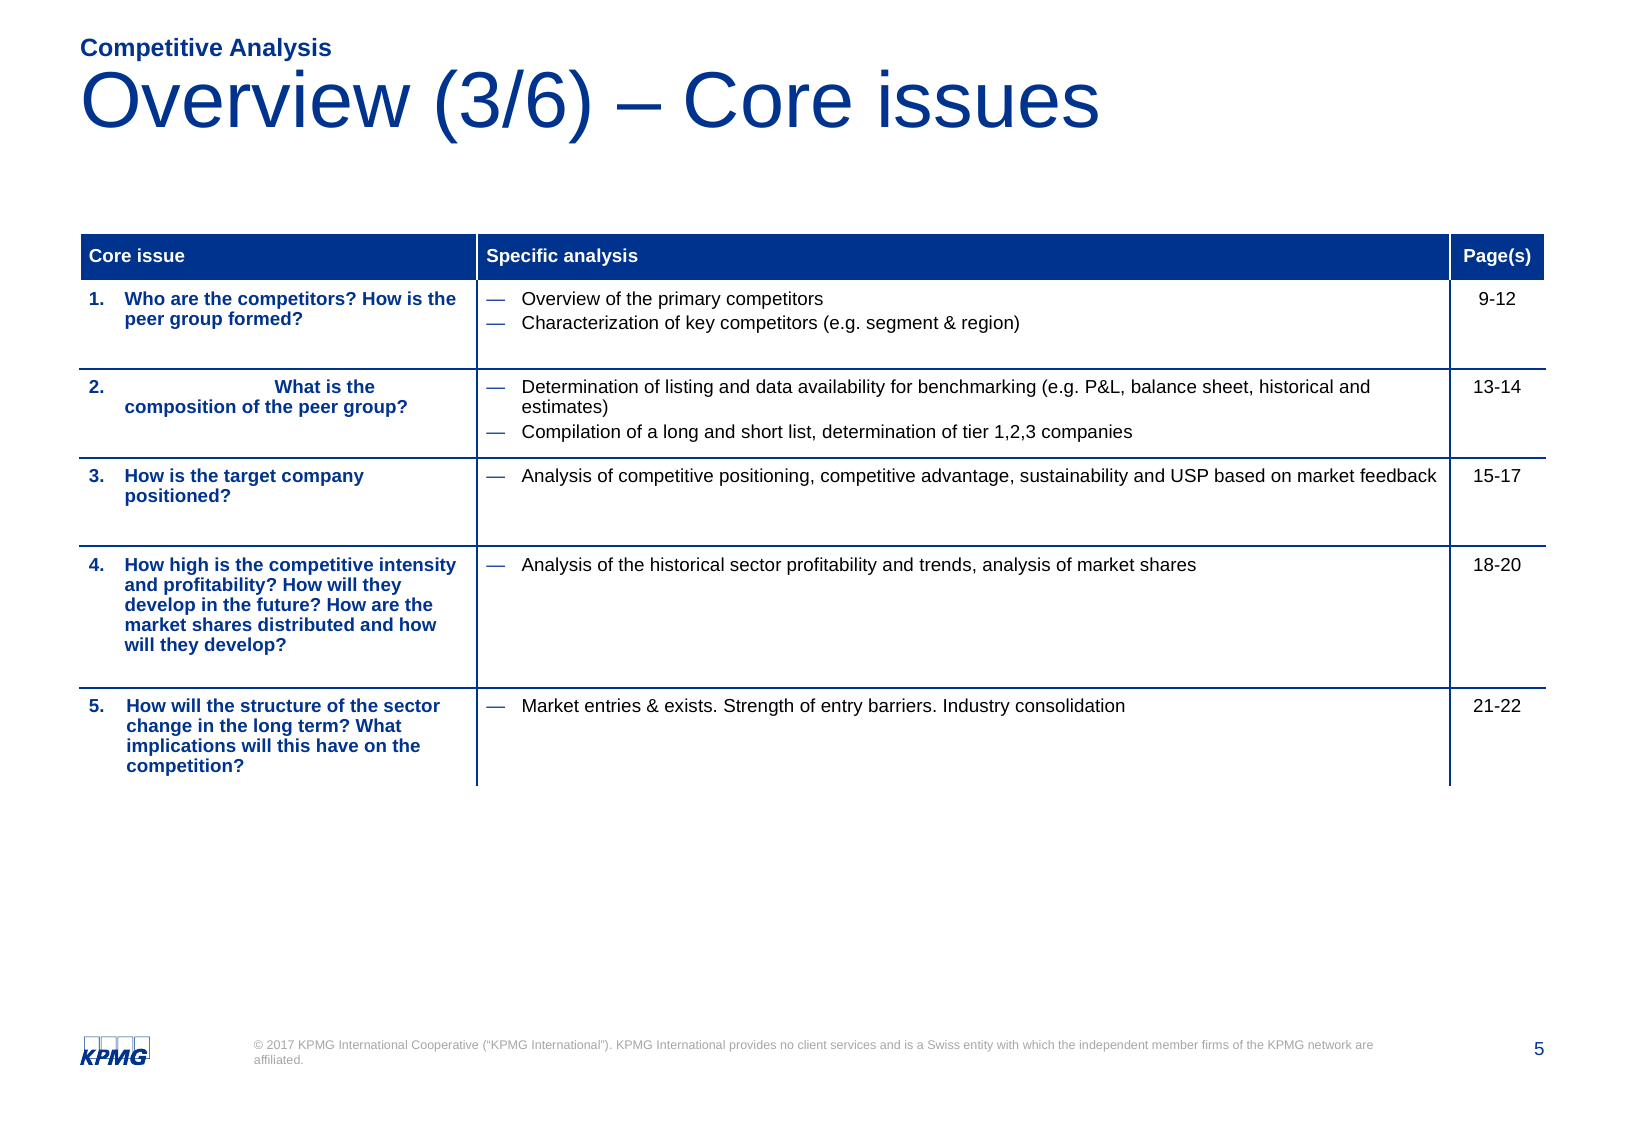

Competitive Analysis
# Overview (3/6) – Core issues
| Core issue | Specific analysis | Page(s) |
| --- | --- | --- |
| Who are the competitors? How is the peer group formed? | Overview of the primary competitors Characterization of key competitors (e.g. segment & region) | 9-12 |
| 2. What is the composition of the peer group? | Determination of listing and data availability for benchmarking (e.g. P&L, balance sheet, historical and estimates) Compilation of a long and short list, determination of tier 1,2,3 companies | 13-14 |
| How is the target company positioned? | Analysis of competitive positioning, competitive advantage, sustainability and USP based on market feedback | 15-17 |
| 4. How high is the competitive intensity and profitability? How will they develop in the future? How are the market shares distributed and how will they develop? | Analysis of the historical sector profitability and trends, analysis of market shares | 18-20 |
| How will the structure of the sector change in the long term? What implications will this have on the competition? | Market entries & exists. Strength of entry barriers. Industry consolidation | 21-22 |